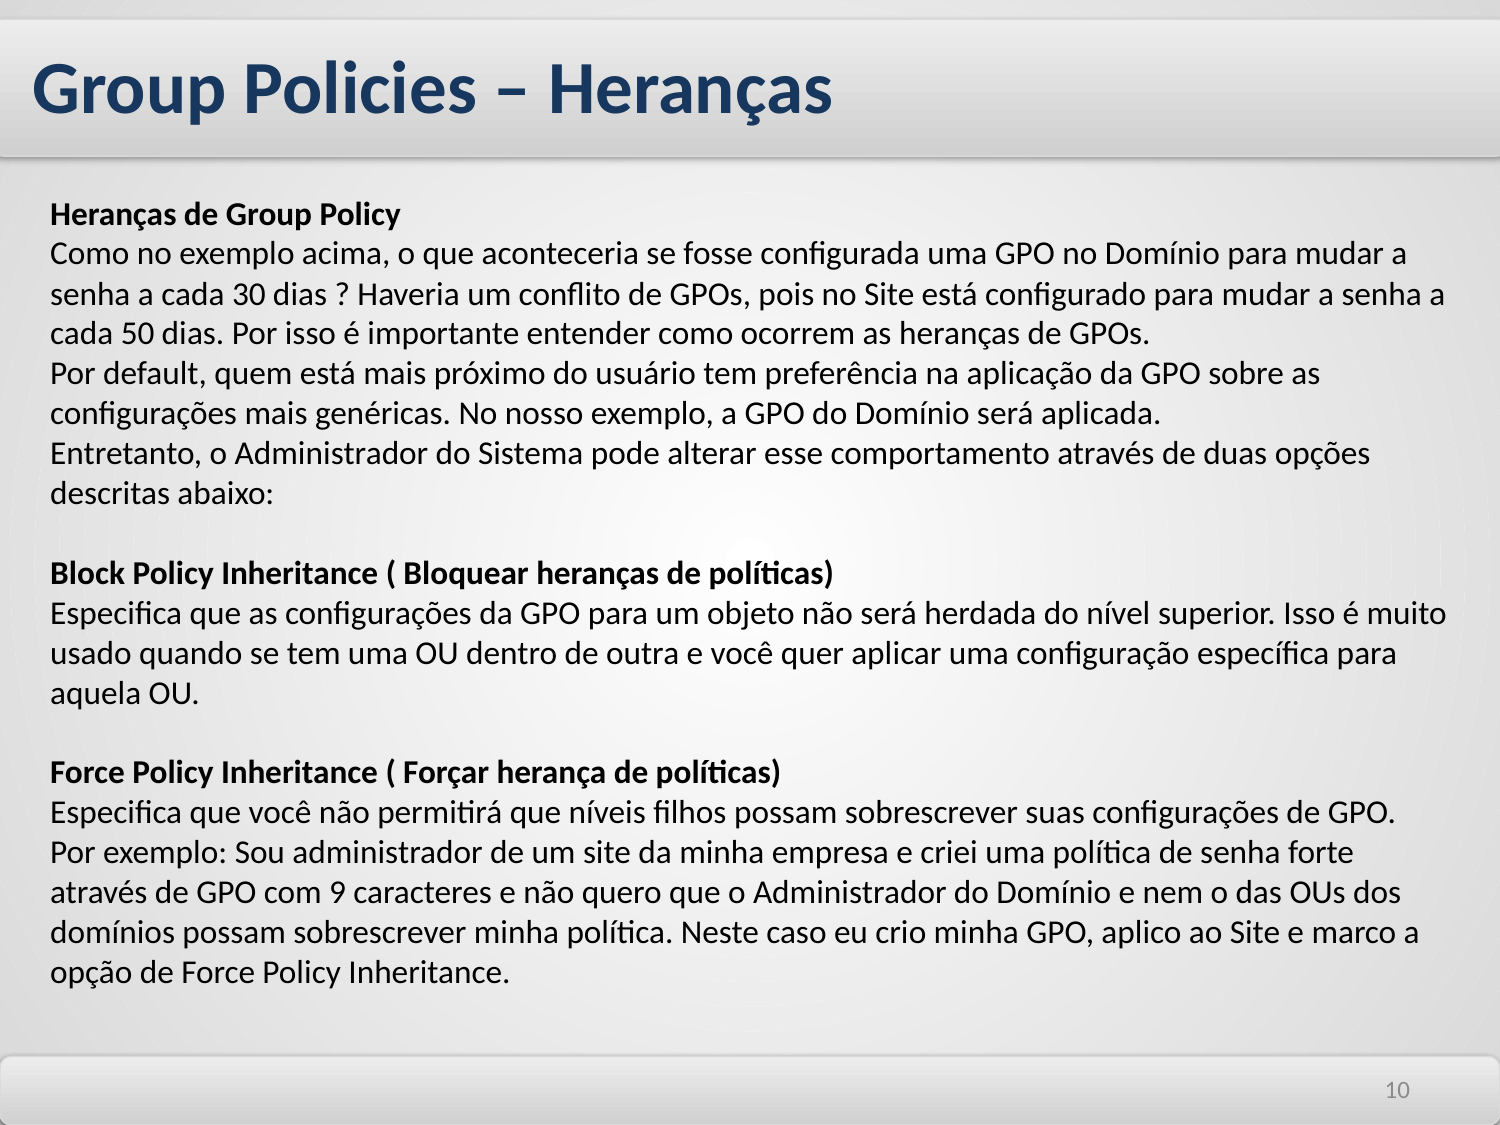

Group Policies – Heranças
Heranças de Group Policy
Como no exemplo acima, o que aconteceria se fosse configurada uma GPO no Domínio para mudar a senha a cada 30 dias ? Haveria um conflito de GPOs, pois no Site está configurado para mudar a senha a cada 50 dias. Por isso é importante entender como ocorrem as heranças de GPOs.
Por default, quem está mais próximo do usuário tem preferência na aplicação da GPO sobre as configurações mais genéricas. No nosso exemplo, a GPO do Domínio será aplicada.
Entretanto, o Administrador do Sistema pode alterar esse comportamento através de duas opções descritas abaixo:

Block Policy Inheritance ( Bloquear heranças de políticas)
Especifica que as configurações da GPO para um objeto não será herdada do nível superior. Isso é muito usado quando se tem uma OU dentro de outra e você quer aplicar uma configuração específica para aquela OU.

Force Policy Inheritance ( Forçar herança de políticas)
Especifica que você não permitirá que níveis filhos possam sobrescrever suas configurações de GPO. Por exemplo: Sou administrador de um site da minha empresa e criei uma política de senha forte através de GPO com 9 caracteres e não quero que o Administrador do Domínio e nem o das OUs dos domínios possam sobrescrever minha política. Neste caso eu crio minha GPO, aplico ao Site e marco a opção de Force Policy Inheritance.

10
10